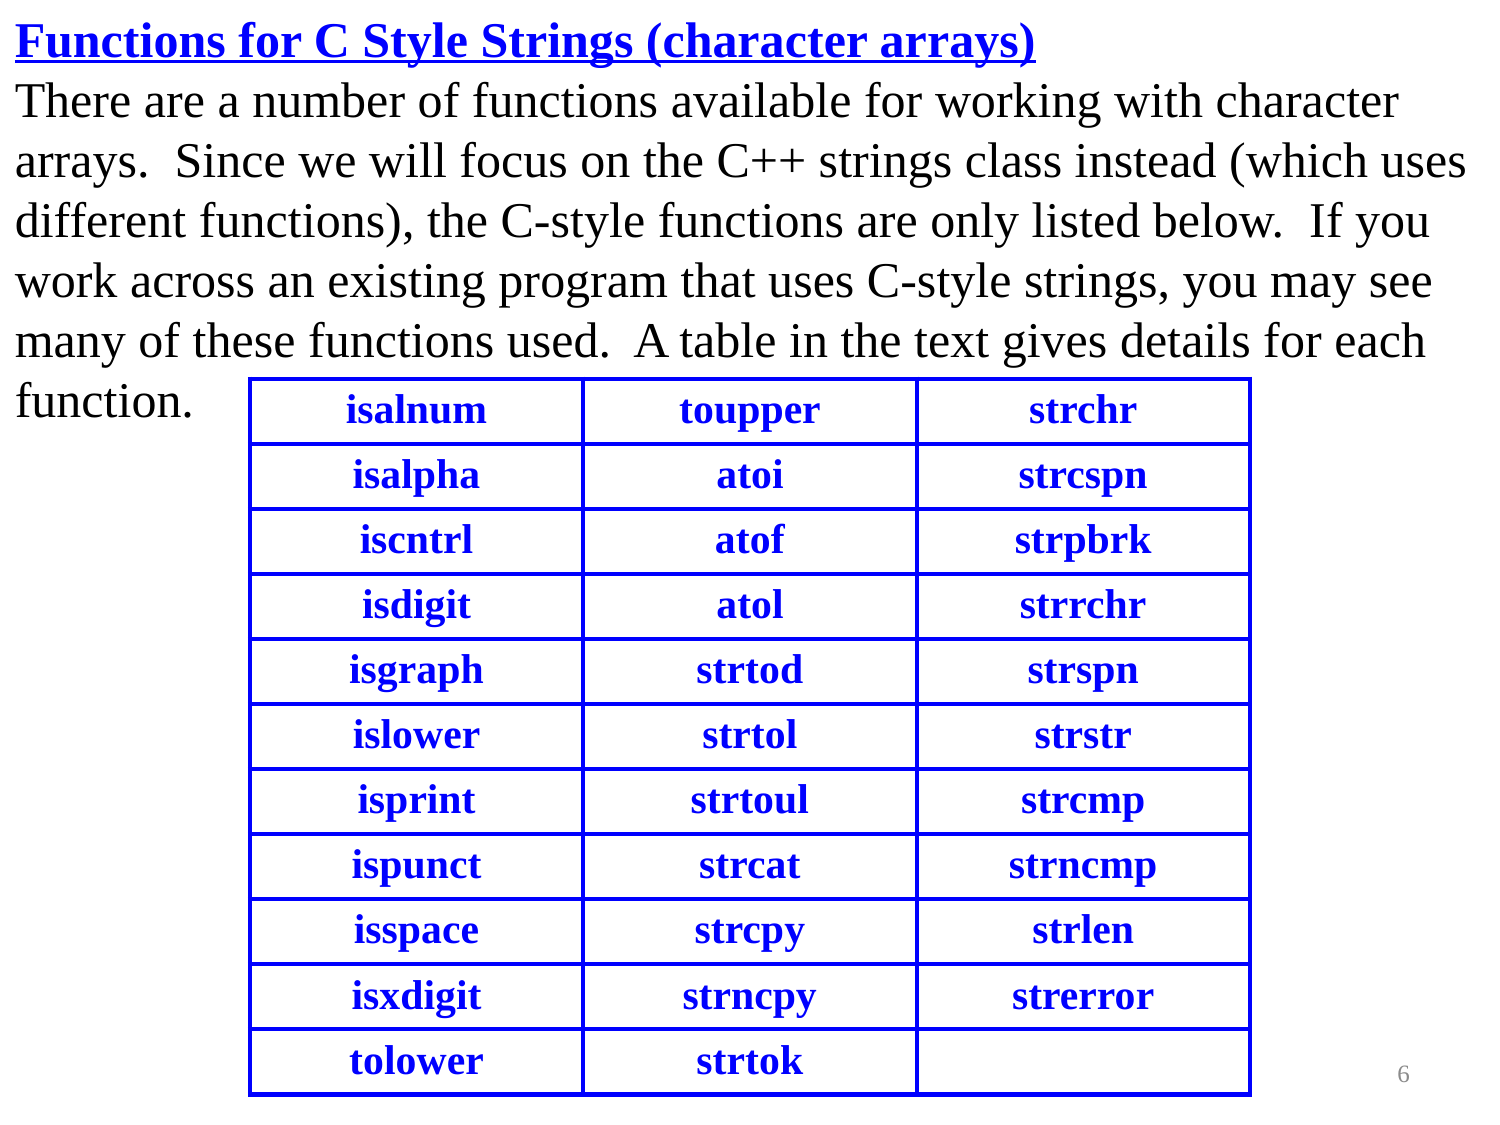

Functions for C Style Strings (character arrays)
There are a number of functions available for working with character arrays.  Since we will focus on the C++ strings class instead (which uses different functions), the C-style functions are only listed below.  If you work across an existing program that uses C-style strings, you may see many of these functions used.  A table in the text gives details for each function.
| isalnum | toupper | strchr |
| --- | --- | --- |
| isalpha | atoi | strcspn |
| iscntrl | atof | strpbrk |
| isdigit | atol | strrchr |
| isgraph | strtod | strspn |
| islower | strtol | strstr |
| isprint | strtoul | strcmp |
| ispunct | strcat | strncmp |
| isspace | strcpy | strlen |
| isxdigit | strncpy | strerror |
| tolower | strtok |  |
6